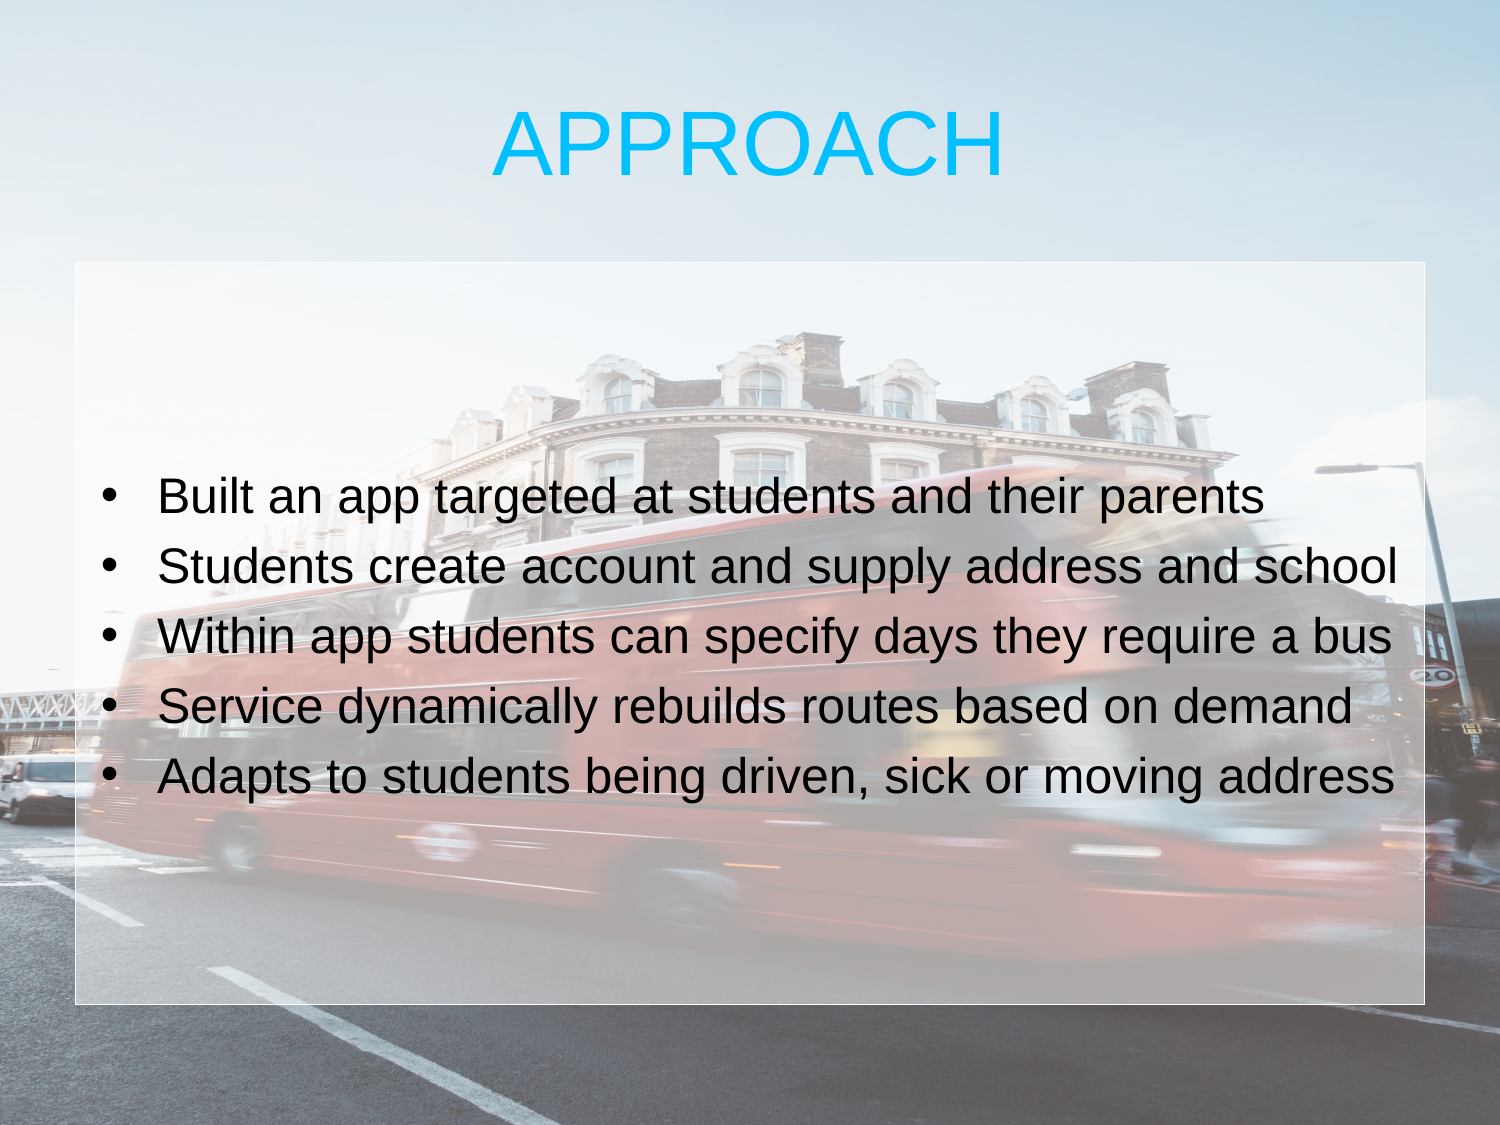

# APPROACH
Built an app targeted at students and their parents
Students create account and supply address and school
Within app students can specify days they require a bus
Service dynamically rebuilds routes based on demand
Adapts to students being driven, sick or moving address